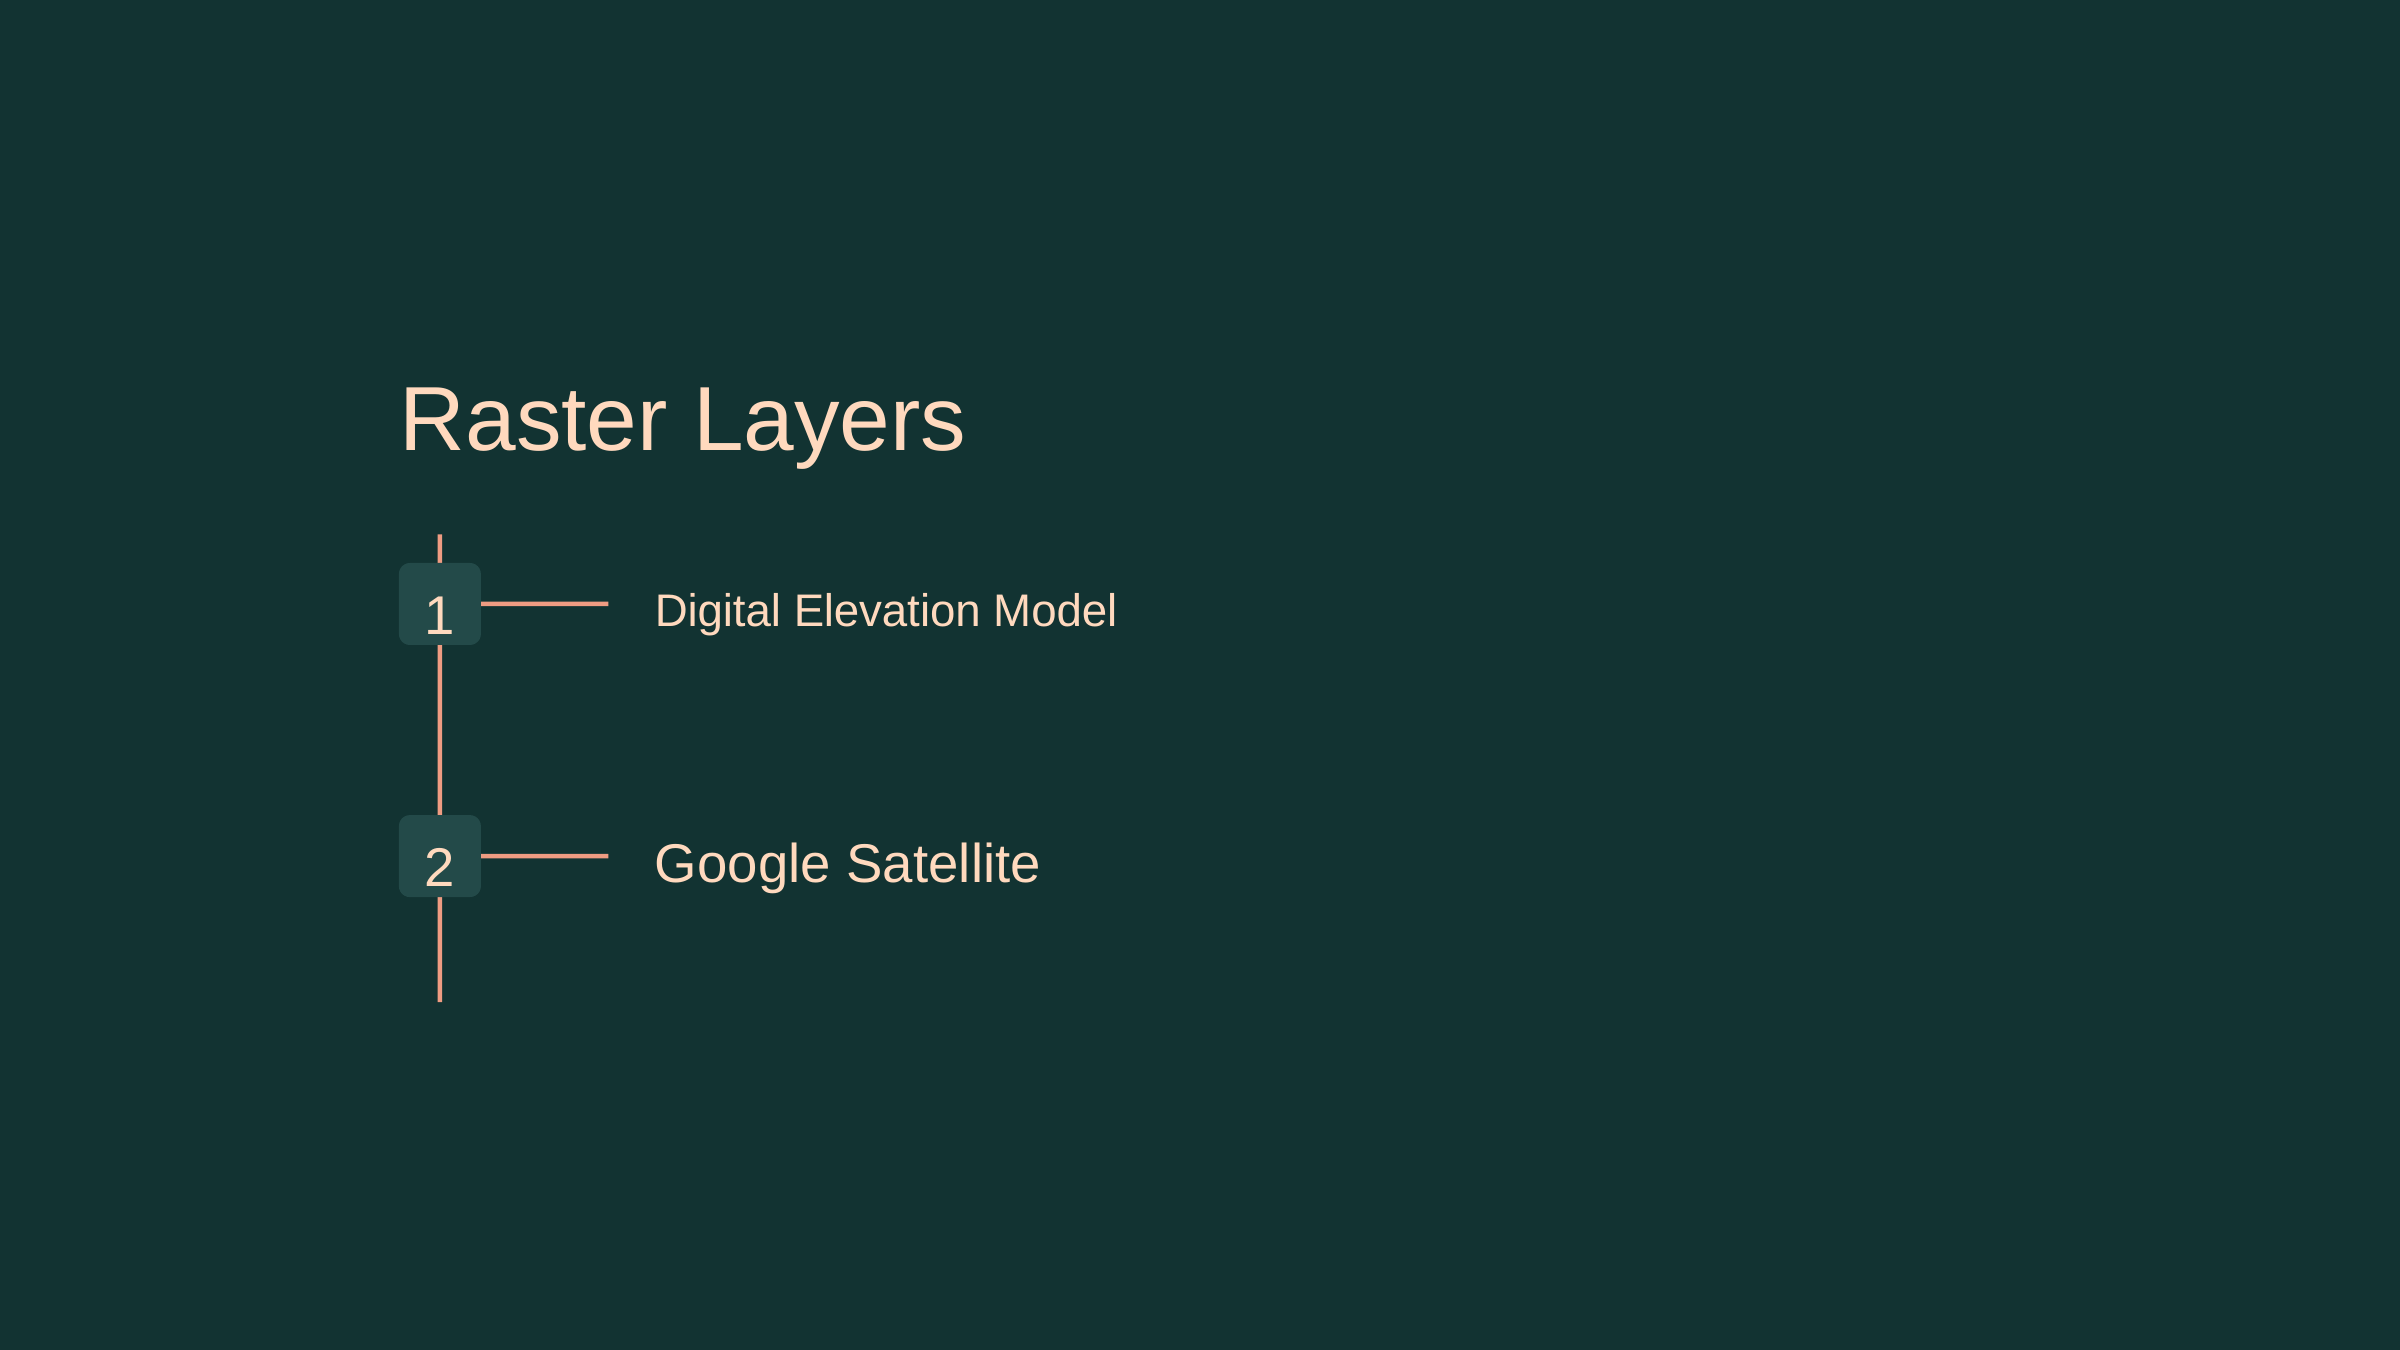

Raster Layers

1
Digital Elevation Model

Google Satellite
2